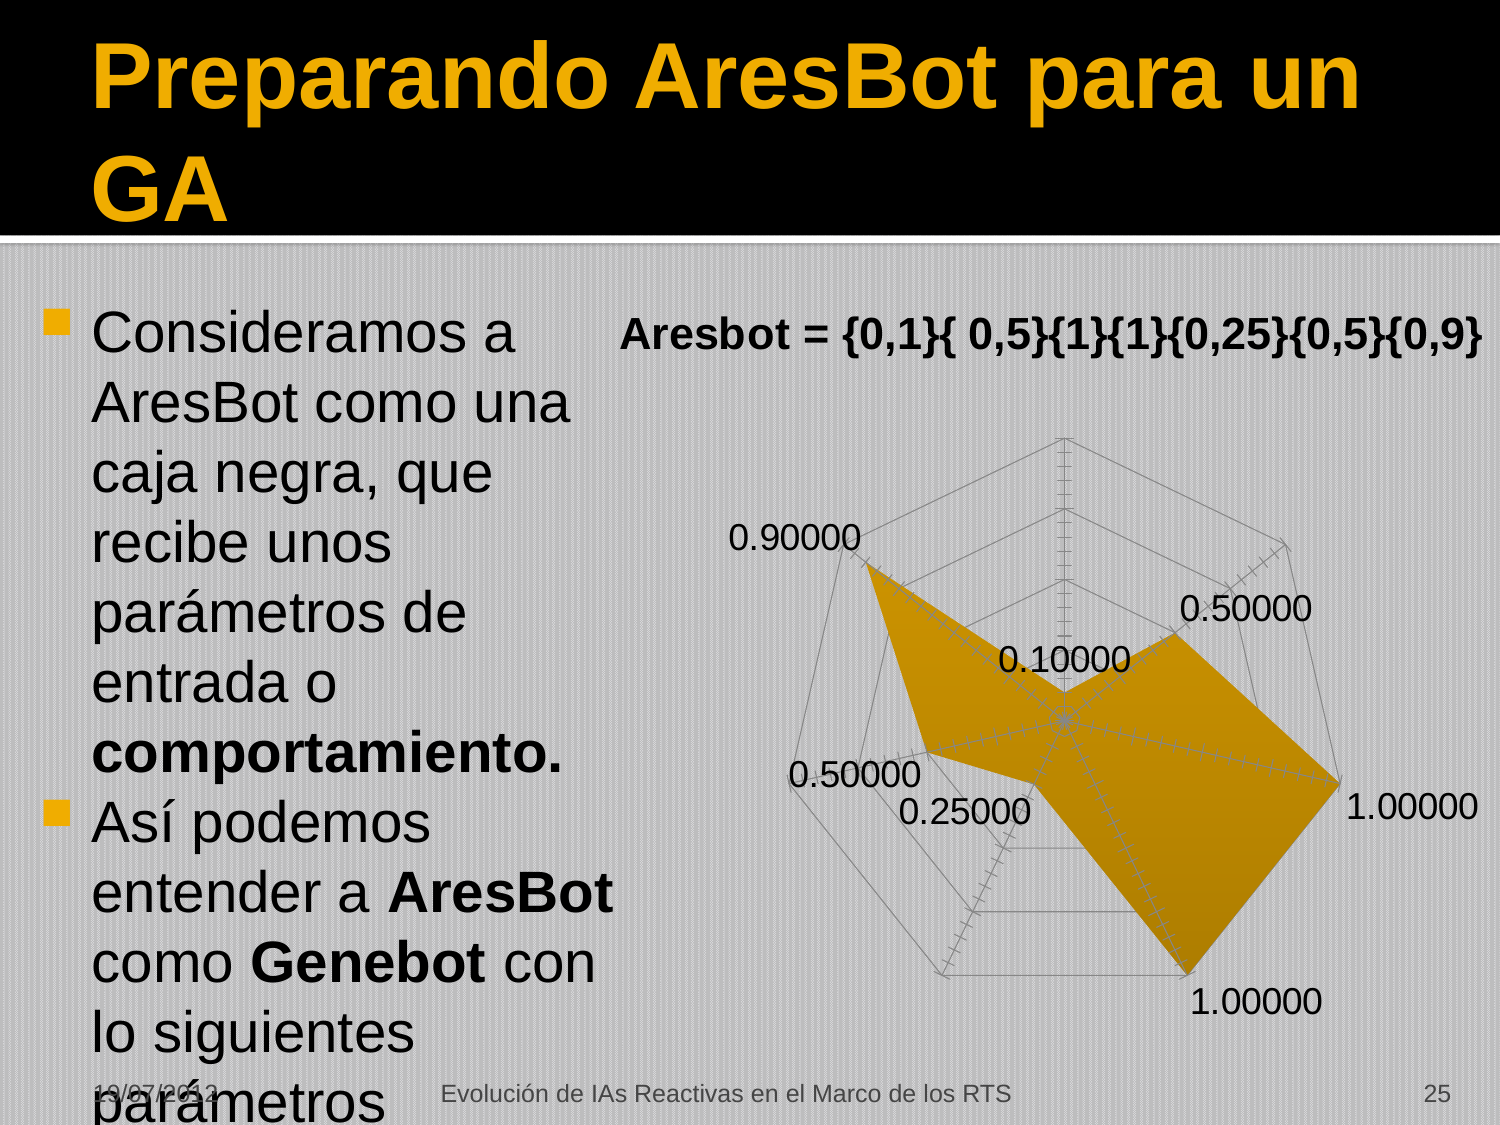

# Preparando AresBot para un GA

### Chart:

| Category | Aresbot = {0,1}{ 0,5}{1}{1}{0,25}{0,5}{0,9} |
|---|---|
| P_diezmo | 0.1 |
| %_diezmo | 0.5 |
| wS | 1.0 |
| wB | 1.0 |
| naves_extras | 0.25 |
| %_ataqueColonias | 0.5 |
| P_ataqueColonias | 0.9 |
Consideramos a AresBot como una caja negra, que recibe unos parámetros de entrada o comportamiento.
Así podemos entender a AresBot como Genebot con lo siguientes parámetros
19/07/2012
Evolución de IAs Reactivas en el Marco de los RTS
25